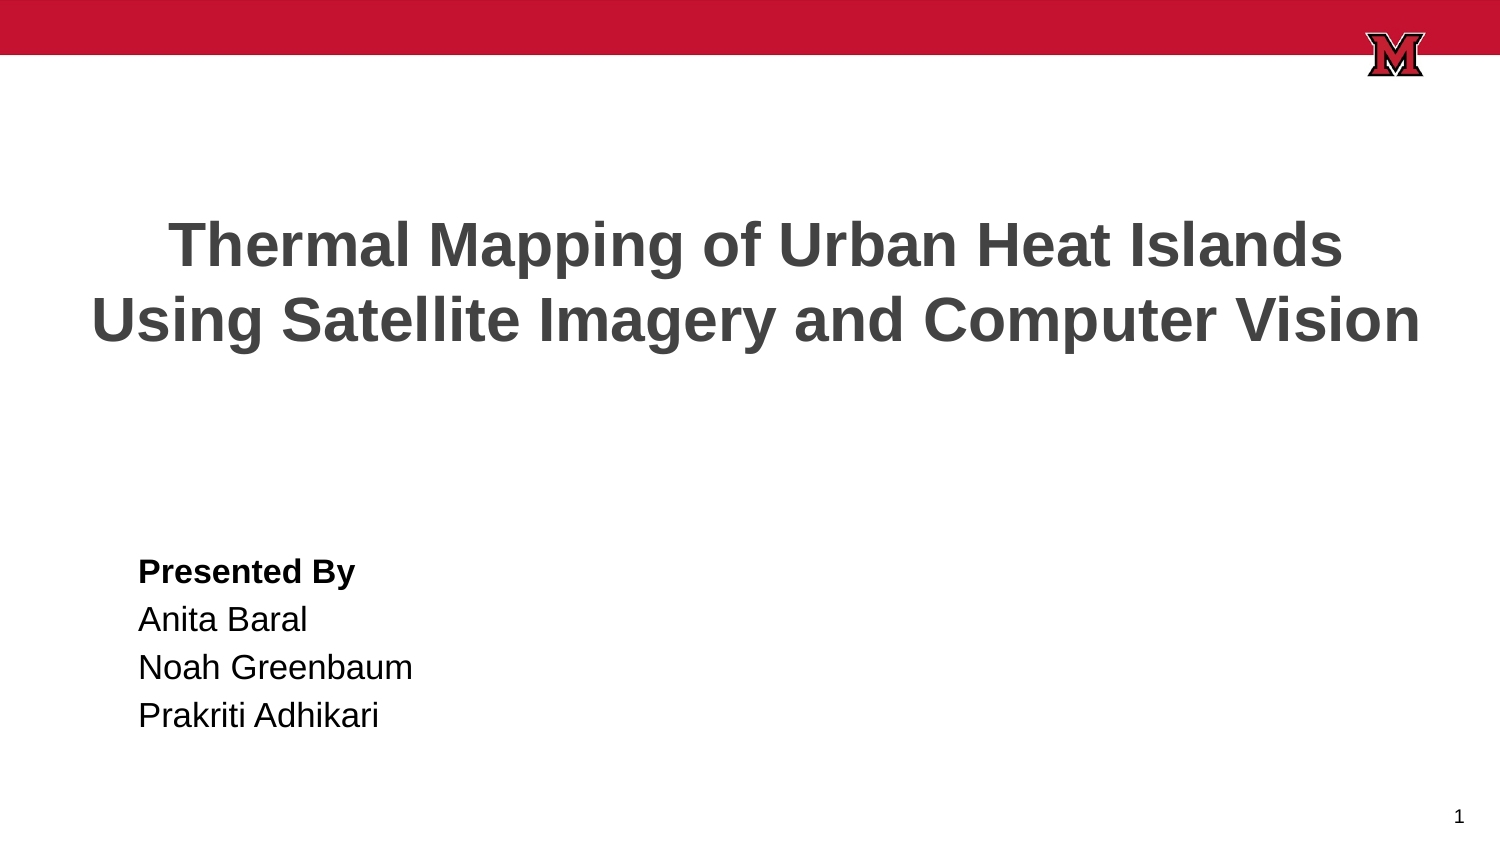

# Thermal Mapping of Urban Heat Islands Using Satellite Imagery and Computer Vision

Presented By
Anita Baral
Noah Greenbaum
Prakriti Adhikari

1